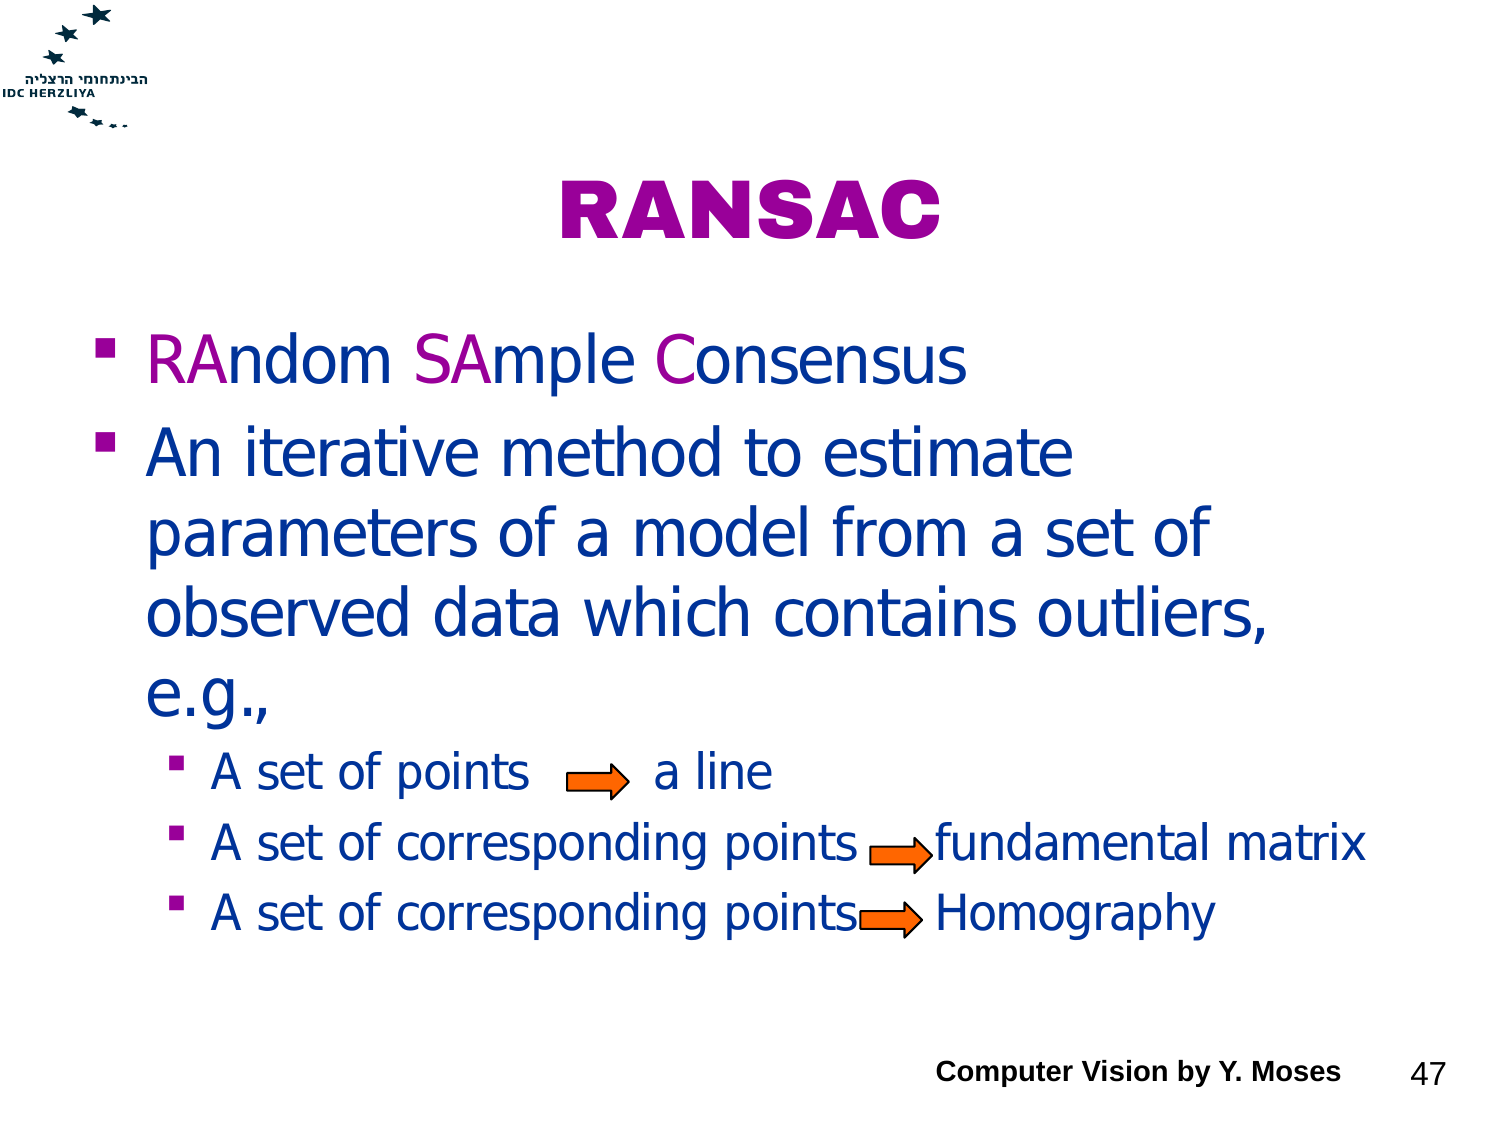

# RANSAC
RAndom SAmple Consensus
An iterative method to estimate parameters of a model from a set of observed data which contains outliers, e.g.,
A set of points        a line
A set of corresponding points     fundamental matrix
A set of corresponding points     Homography

Computer Vision by Y. Moses
47